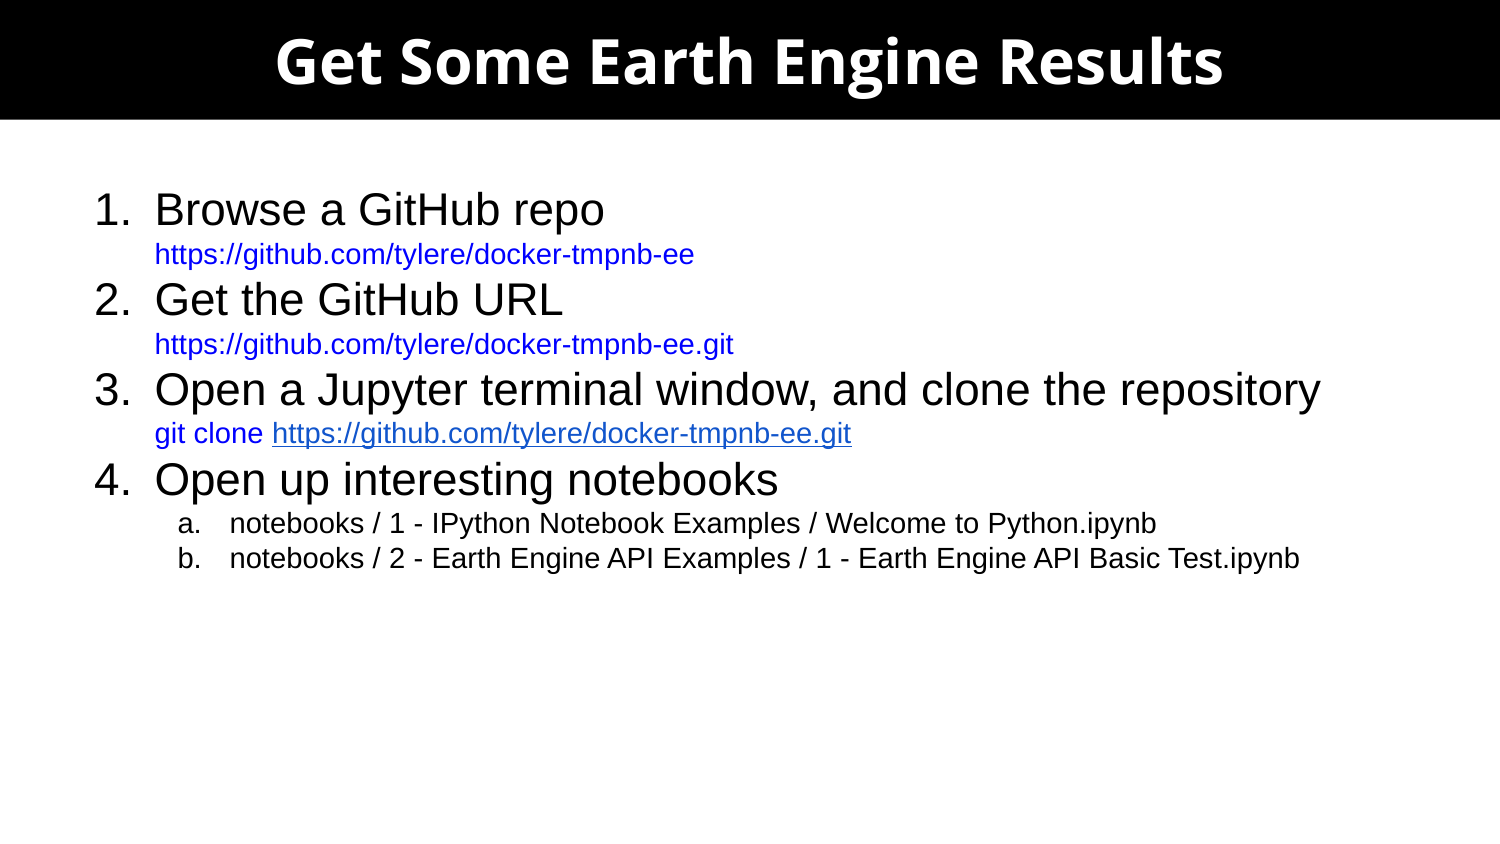

Get Some Earth Engine Results
Browse a GitHub repo
https://github.com/tylere/docker-tmpnb-ee
Get the GitHub URL
https://github.com/tylere/docker-tmpnb-ee.git
Open a Jupyter terminal window, and clone the repository
git clone https://github.com/tylere/docker-tmpnb-ee.git
Open up interesting notebooks
notebooks / 1 - IPython Notebook Examples / Welcome to Python.ipynb
notebooks / 2 - Earth Engine API Examples / 1 - Earth Engine API Basic Test.ipynb